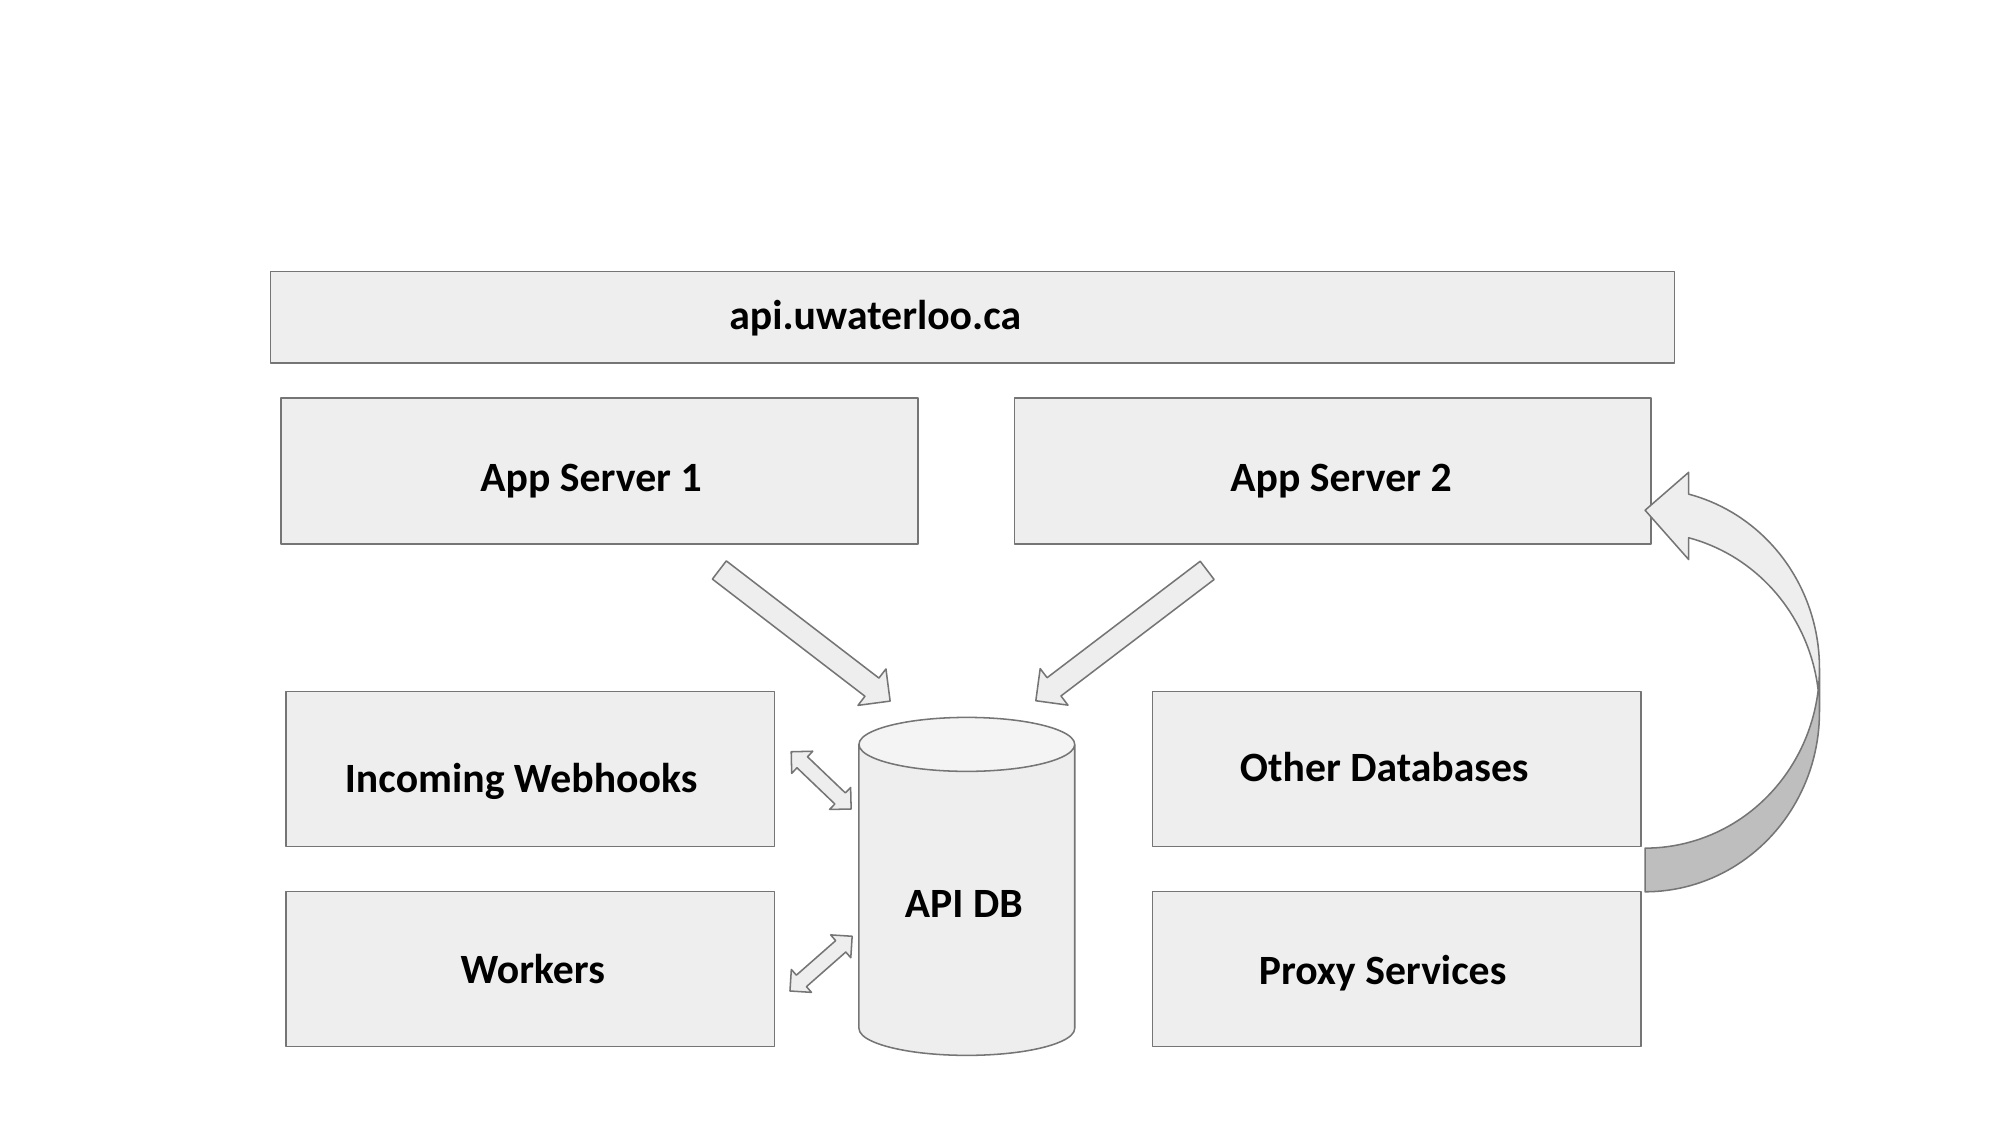

api.uwaterloo.ca

App Server 1
App Server 2

Other Databases
Incoming Webhooks

API DB

Workers
Proxy Services